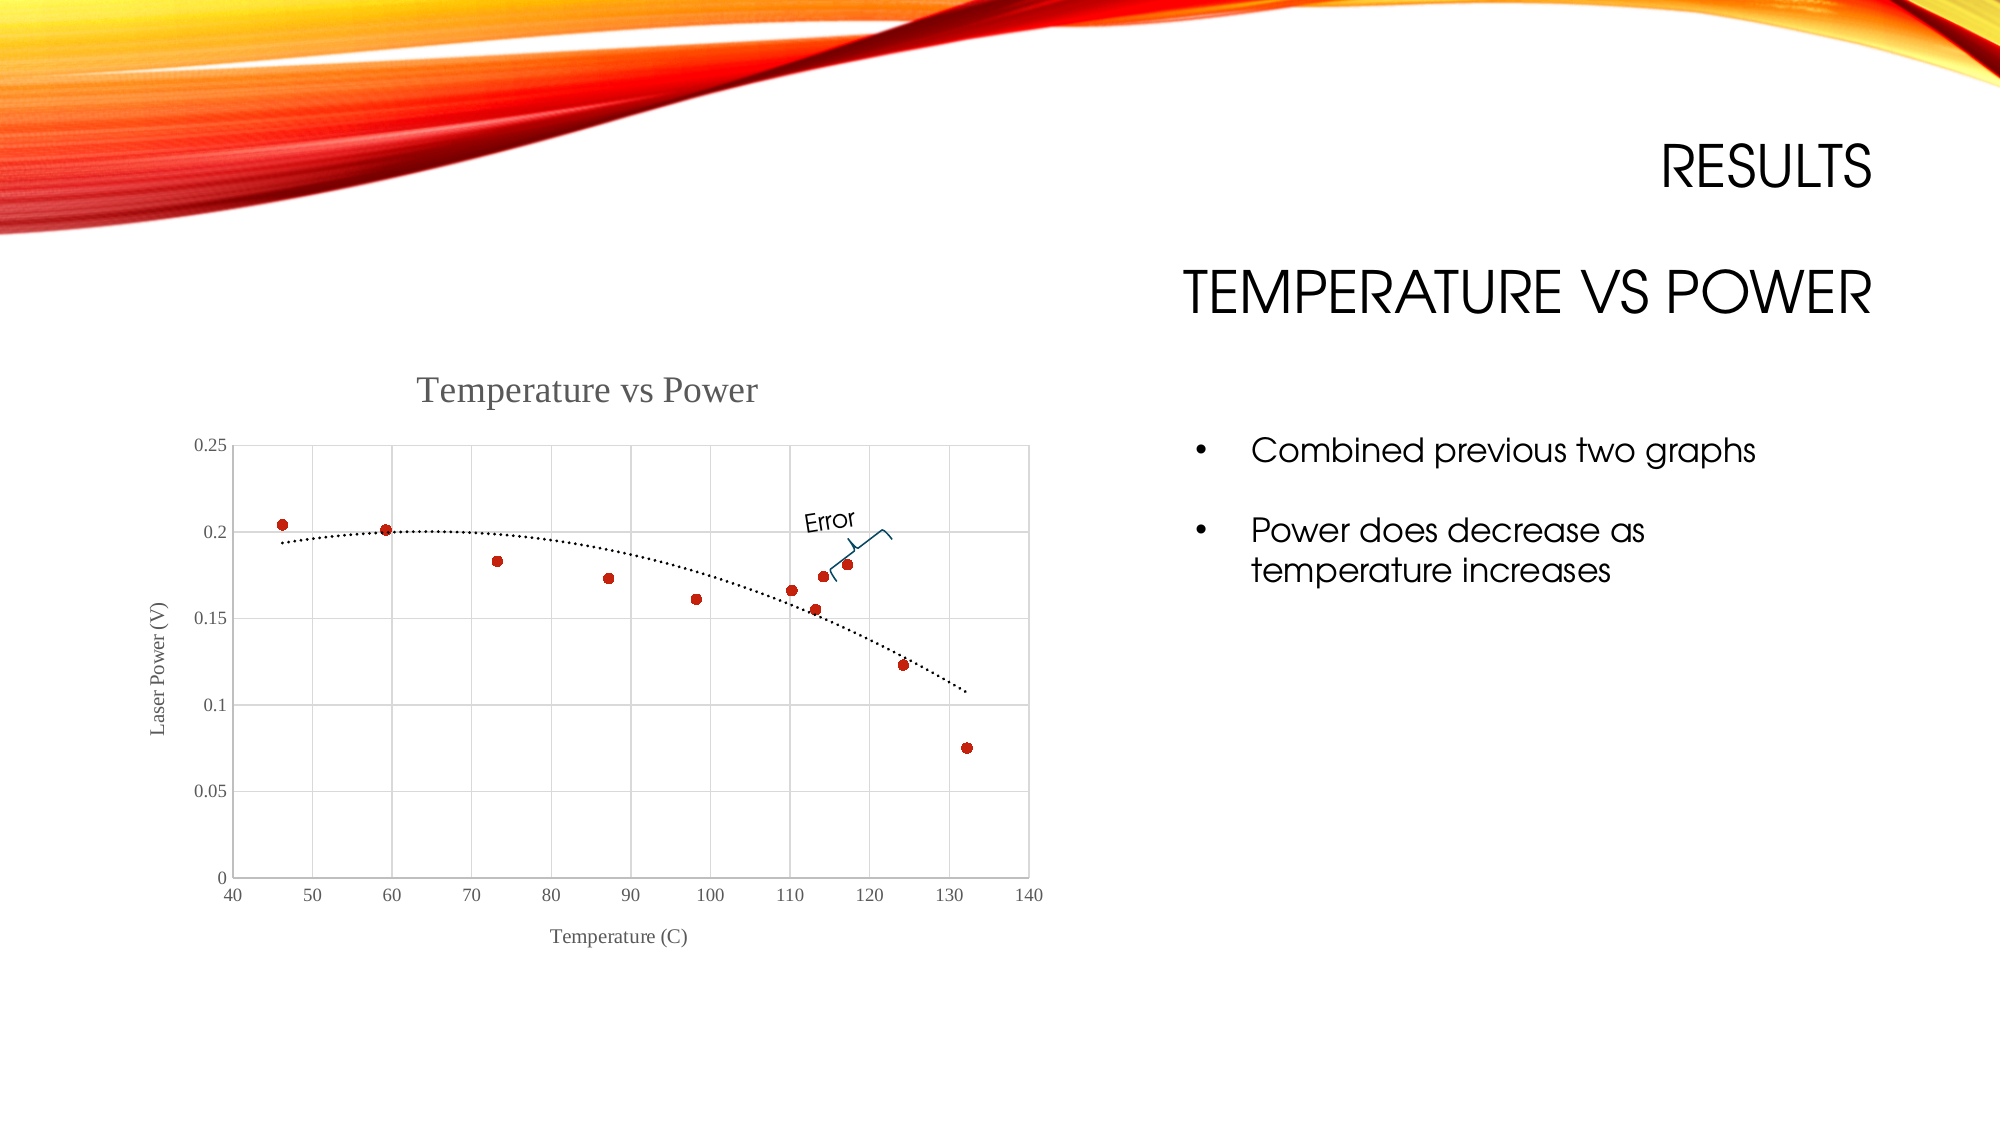

# Results Temperature vs Power

### Chart: Temperature vs Power

| Category | Voltage (V) |
|---|---|
Combined previous two graphs

Power does decrease as temperature increases
Error